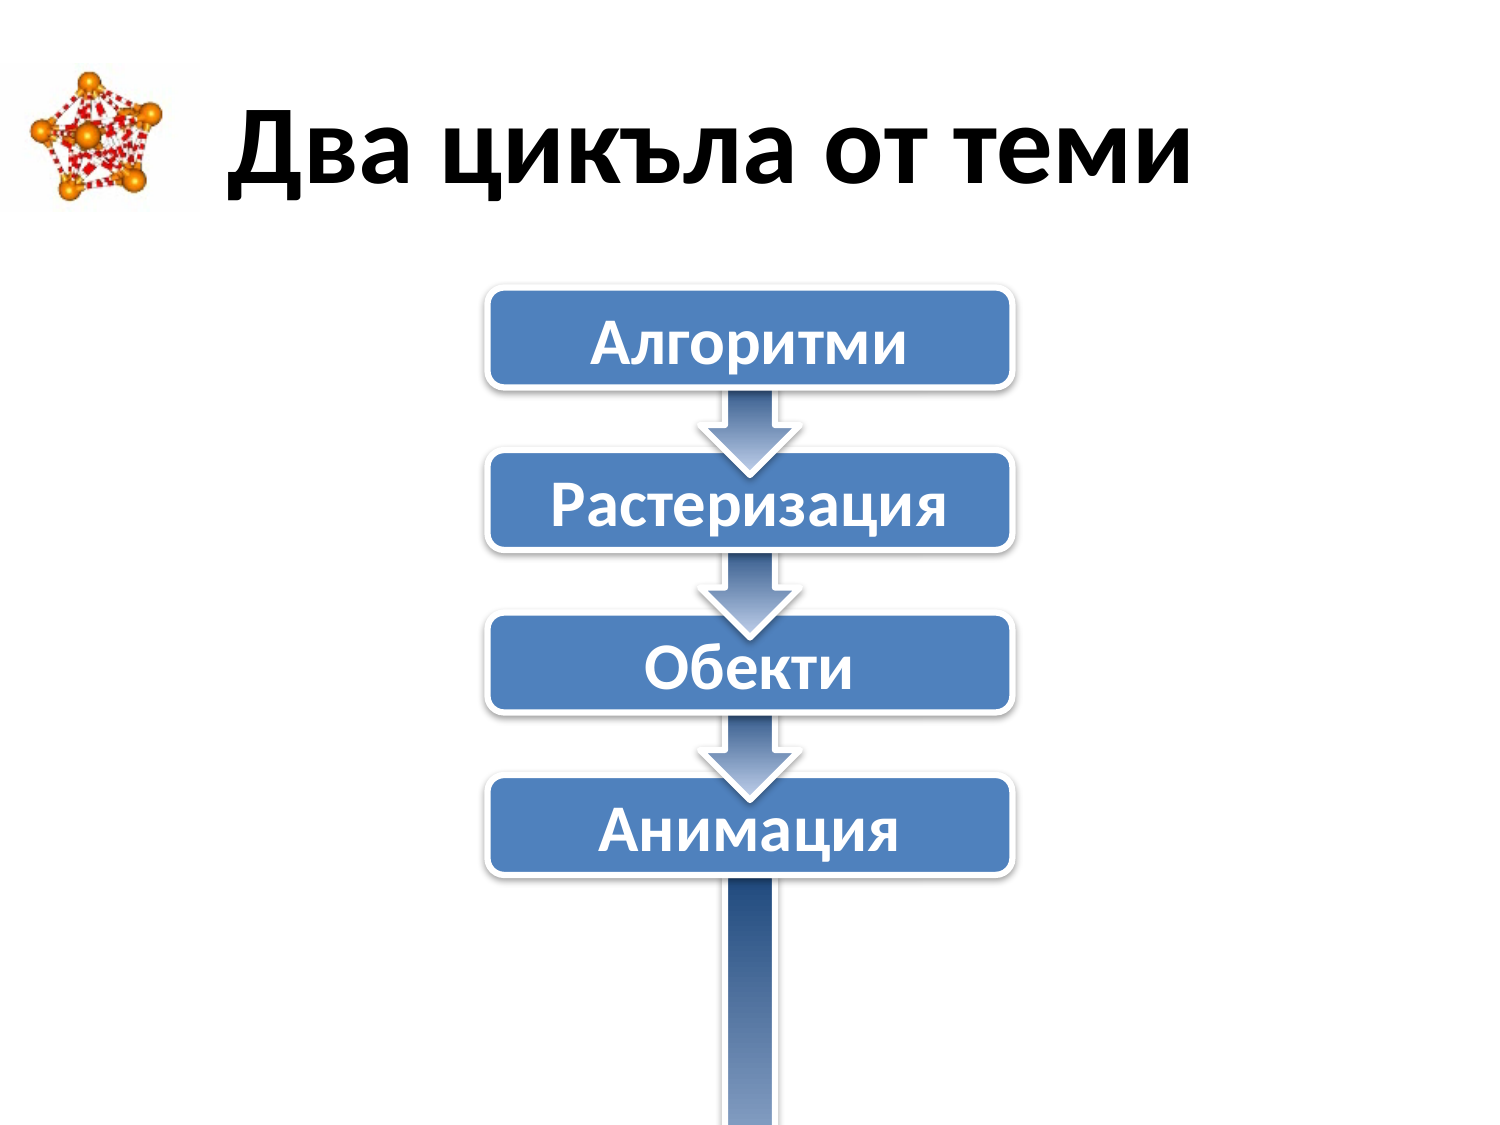

# Два цикъла от теми
Алгоритми

Растеризация

Обекти

Анимация